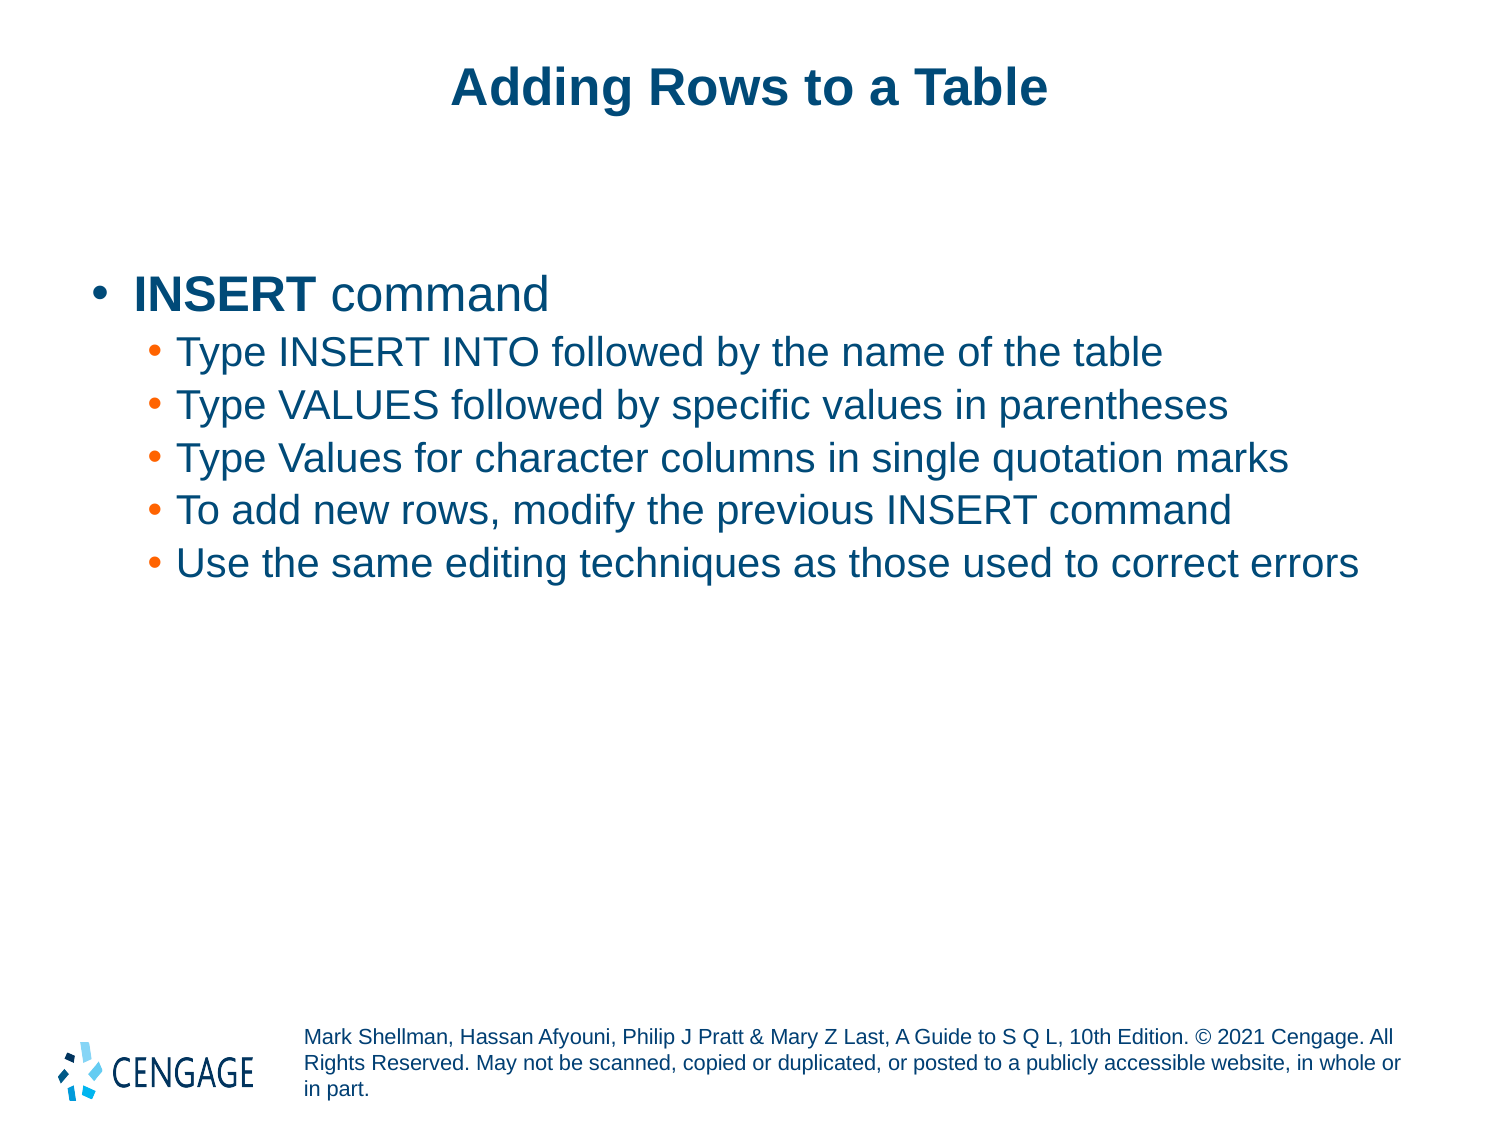

# Adding Rows to a Table
INSERT command
Type INSERT INTO followed by the name of the table
Type VALUES followed by specific values in parentheses
Type Values for character columns in single quotation marks
To add new rows, modify the previous INSERT command
Use the same editing techniques as those used to correct errors